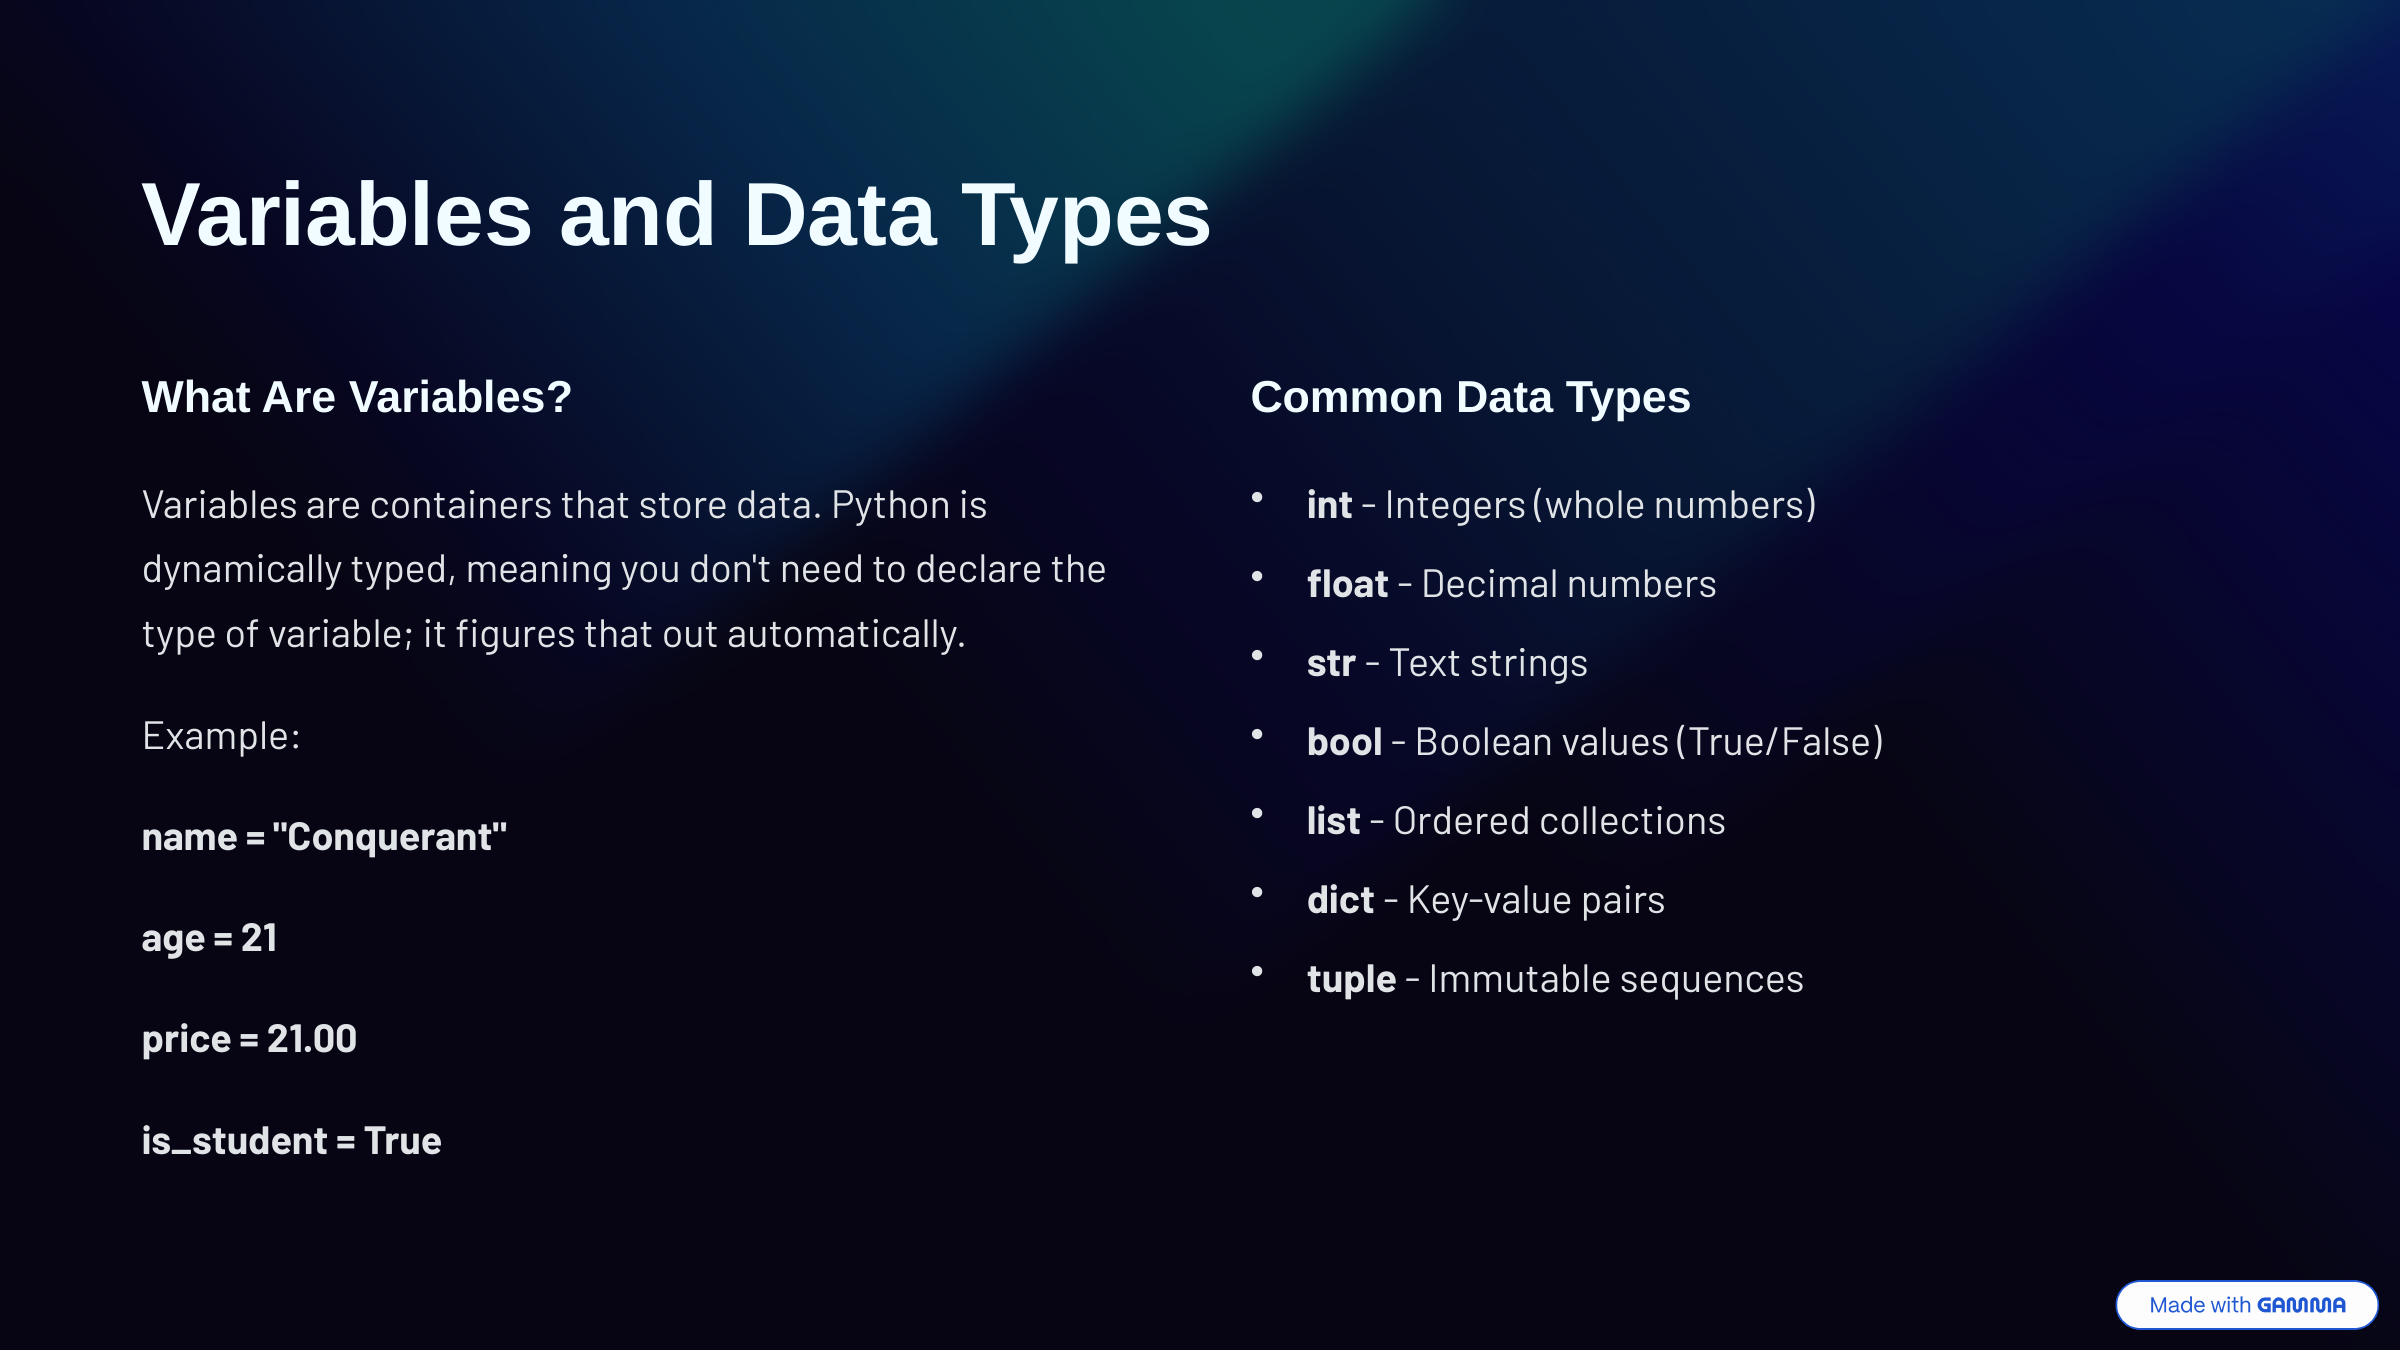

Variables and Data Types
What Are Variables?
Common Data Types
Variables are containers that store data. Python is dynamically typed, meaning you don't need to declare the type of variable; it figures that out automatically.
int - Integers (whole numbers)
float - Decimal numbers
str - Text strings
Example:
bool - Boolean values (True/False)
list - Ordered collections
name = "Conquerant"
dict - Key-value pairs
age = 21
tuple - Immutable sequences
price = 21.00
is_student = True